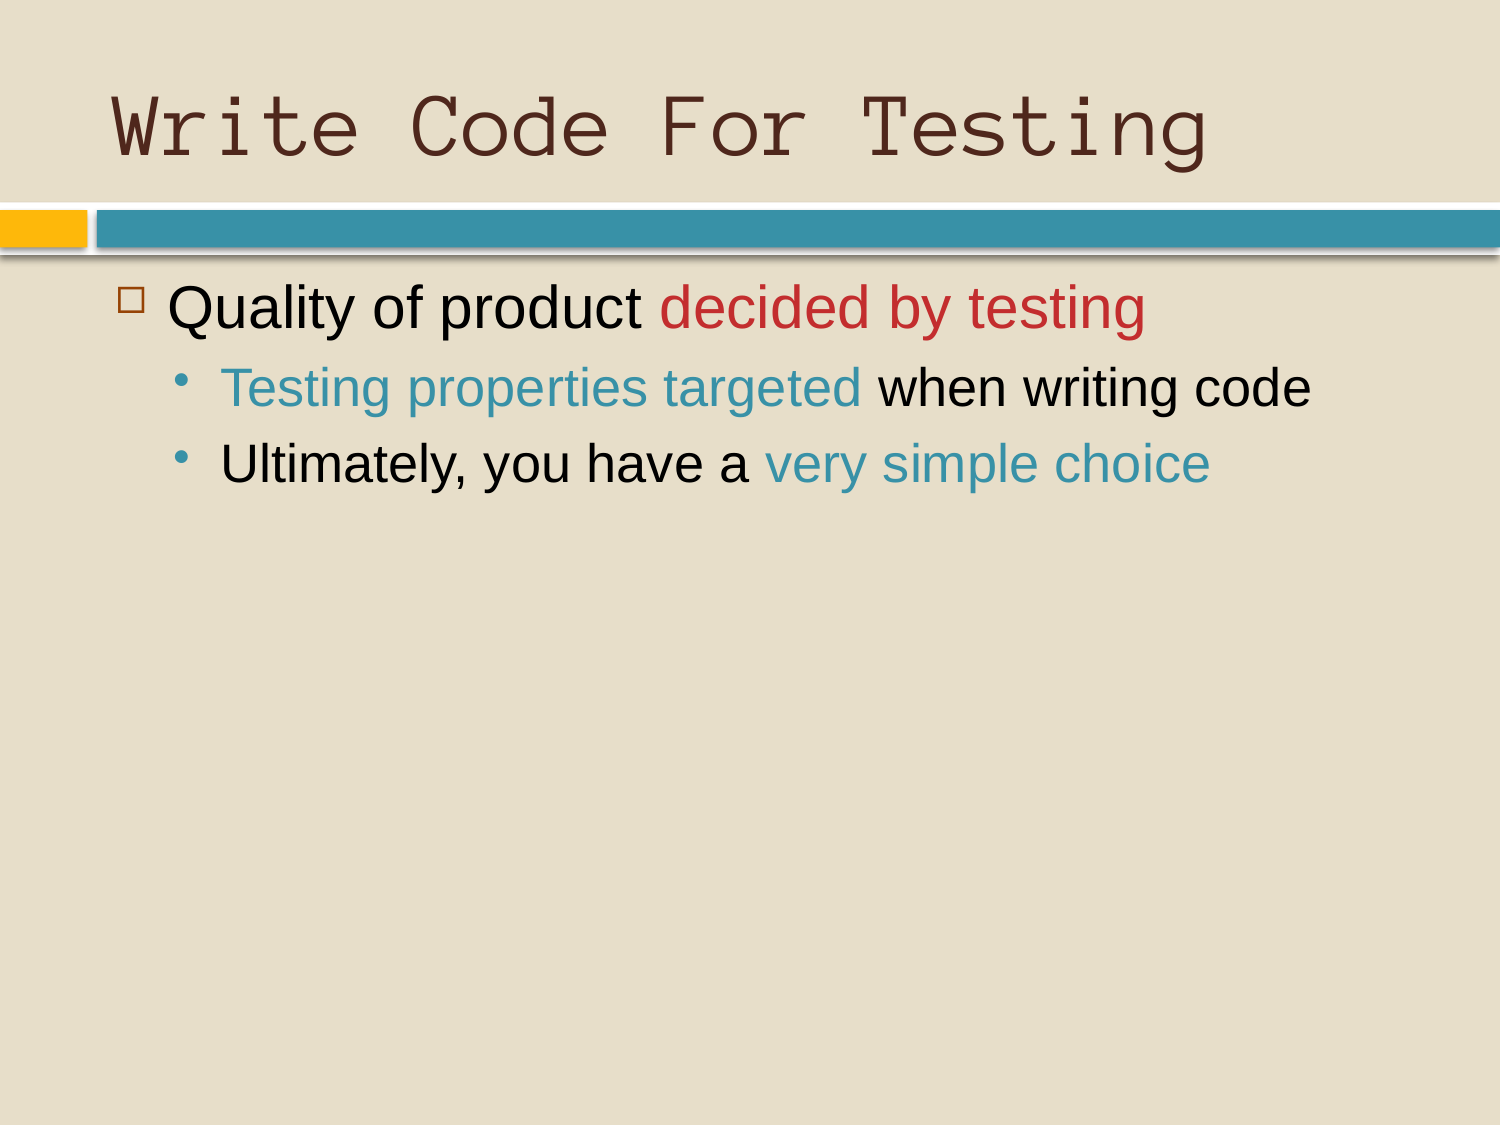

# Write Code For Testing
Quality of product decided by testing
Testing properties targeted when writing code
Ultimately, you have a very simple choice